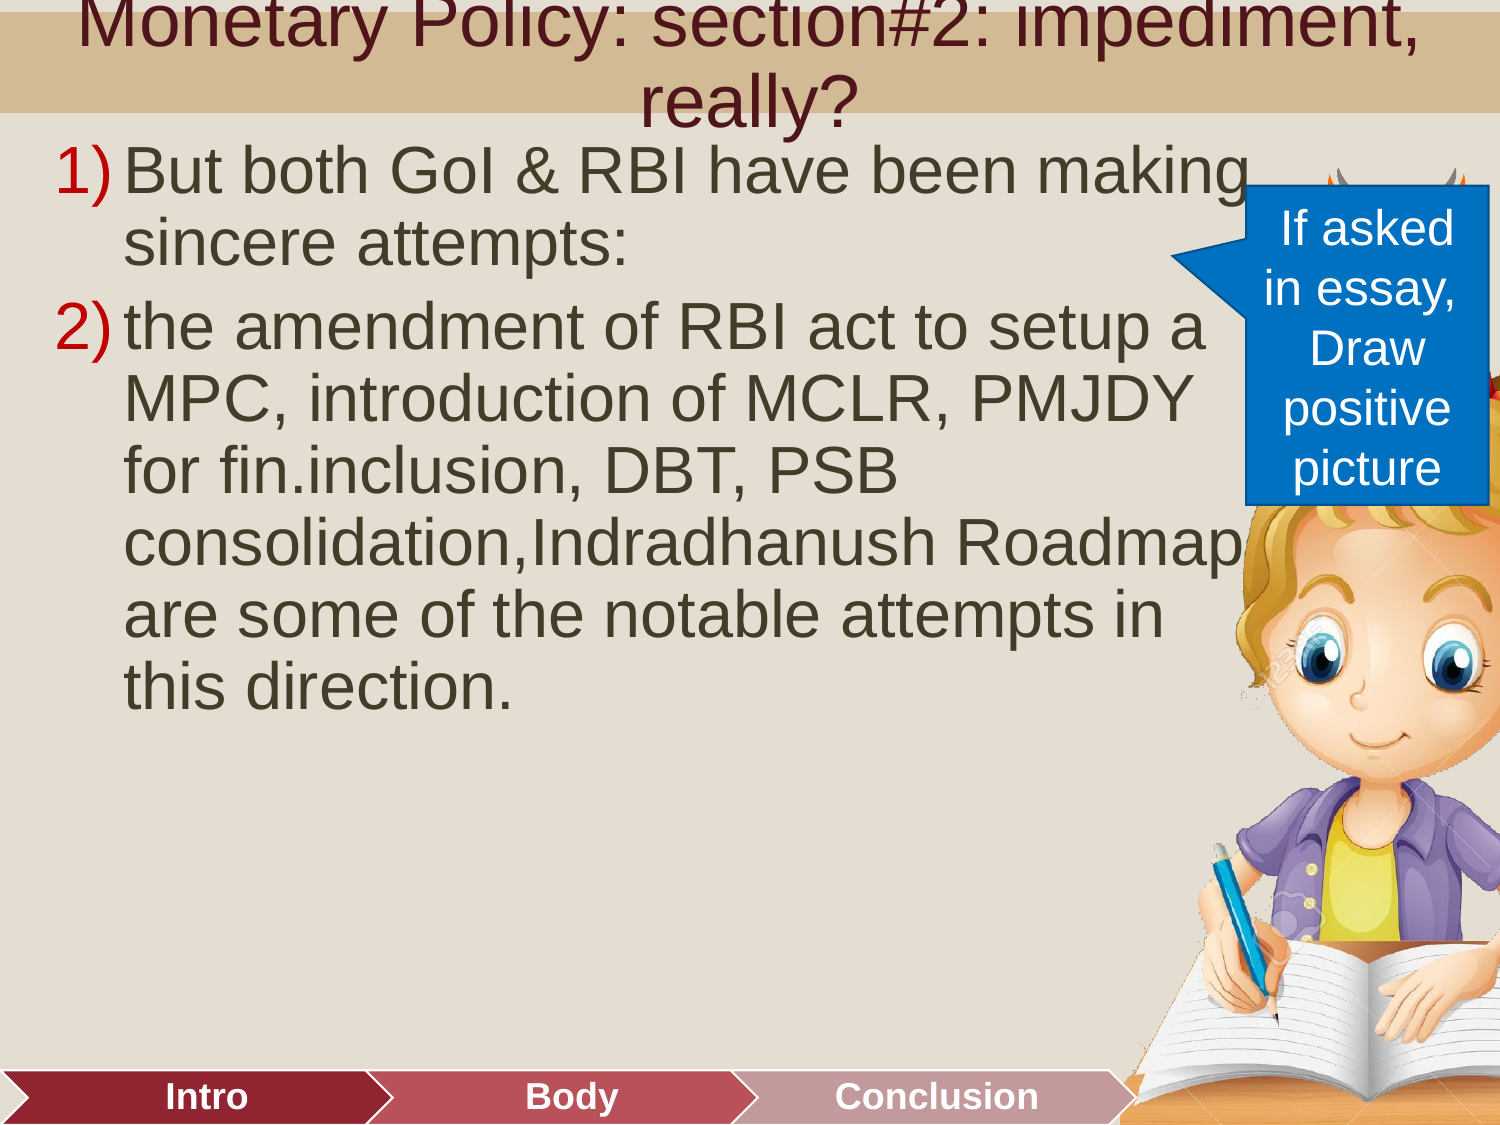

# Monetary Policy: section#2: impediment, really?
But both GoI & RBI have been making sincere attempts:
the amendment of RBI act to setup a MPC, introduction of MCLR, PMJDY for fin.inclusion, DBT, PSB consolidation,Indradhanush Roadmap  are some of the notable attempts in this direction.
If asked in essay,
Draw positive picture